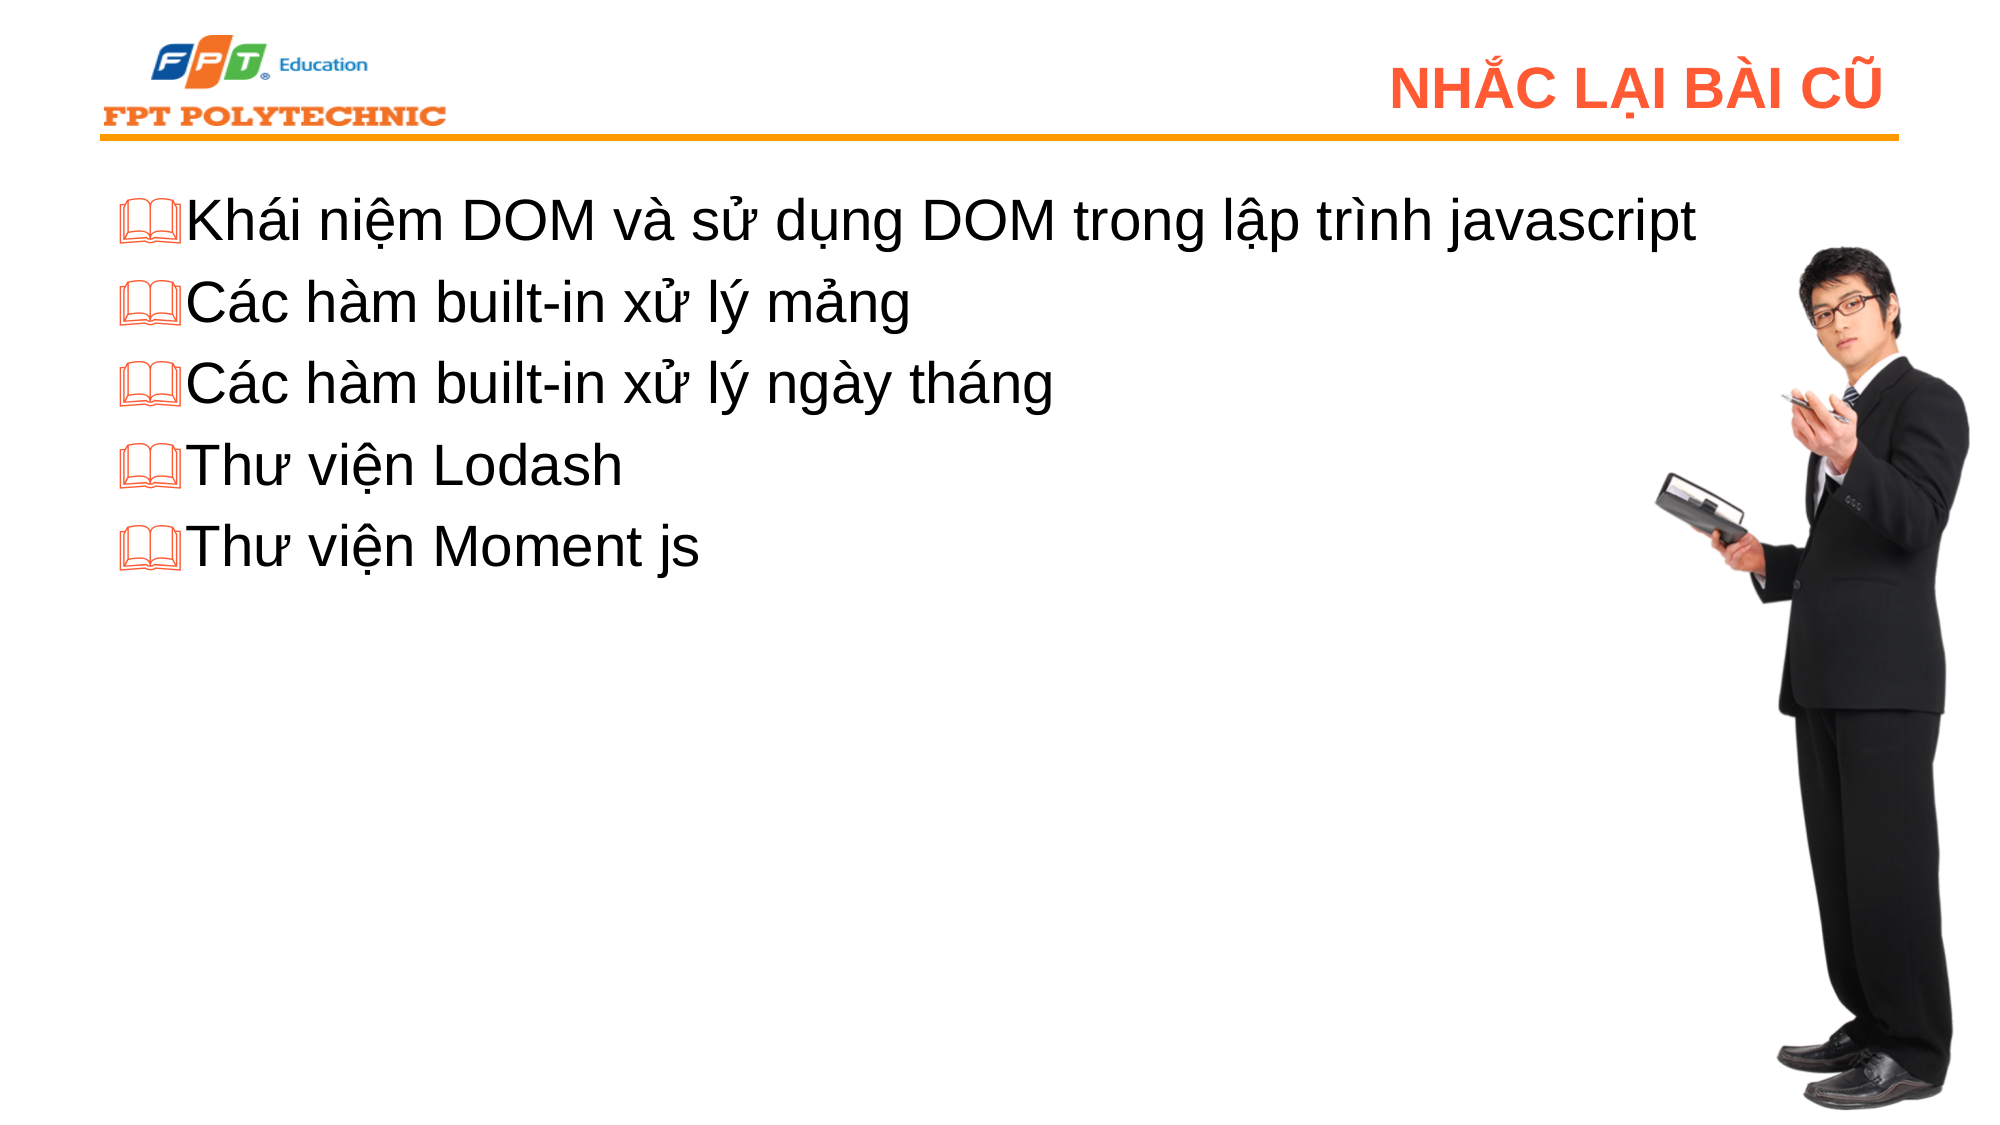

# Nhắc lại bài cũ
Khái niệm DOM và sử dụng DOM trong lập trình javascript
Các hàm built-in xử lý mảng
Các hàm built-in xử lý ngày tháng
Thư viện Lodash
Thư viện Moment js